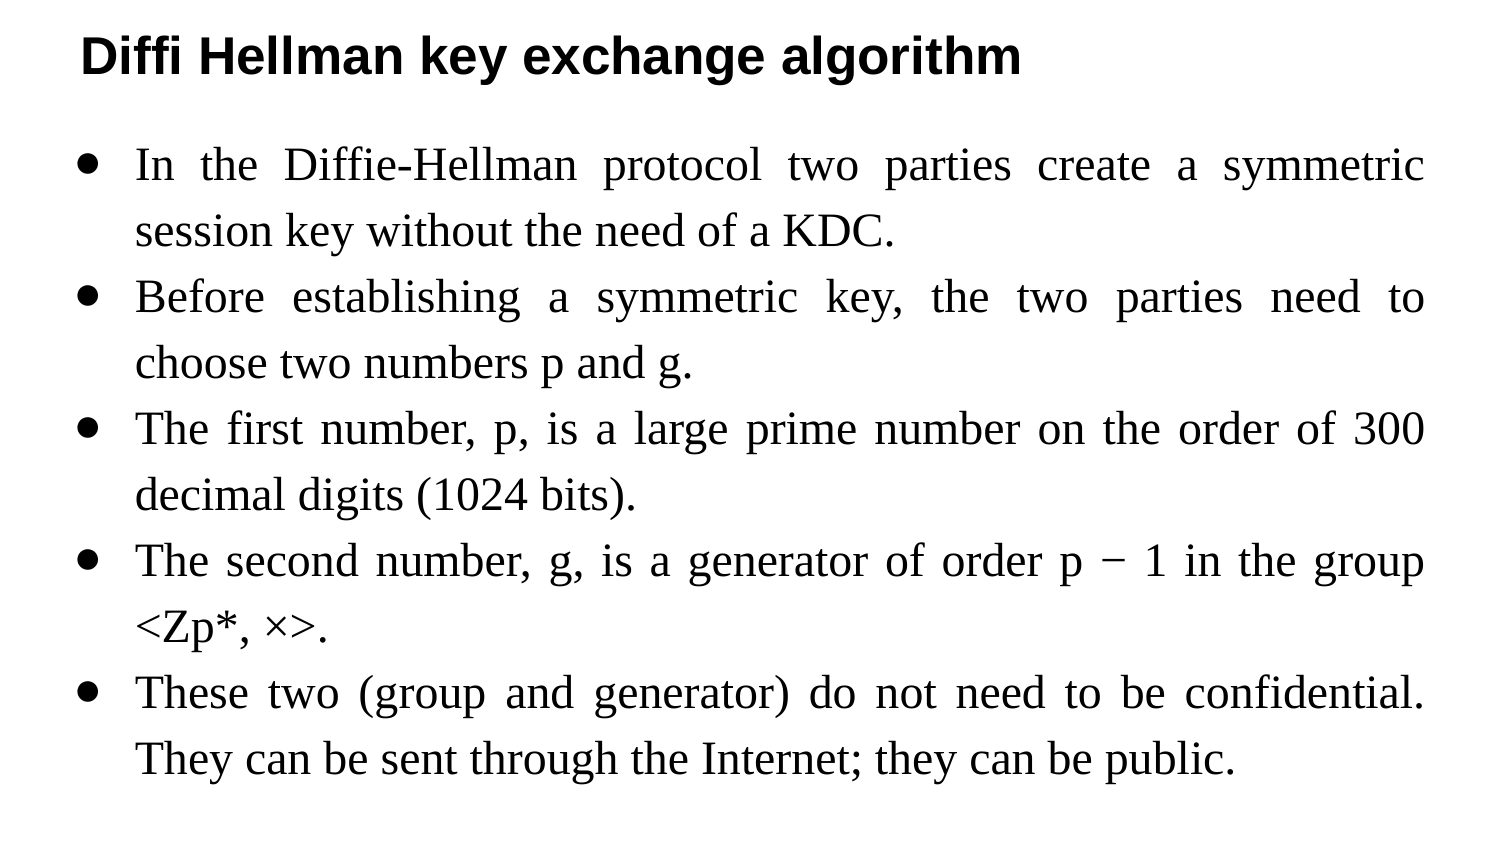

# Diffi Hellman key exchange algorithm
In the Diffie-Hellman protocol two parties create a symmetric session key without the need of a KDC.
Before establishing a symmetric key, the two parties need to choose two numbers p and g.
The first number, p, is a large prime number on the order of 300 decimal digits (1024 bits).
The second number, g, is a generator of order p − 1 in the group <Zp*, ×>.
These two (group and generator) do not need to be confidential. They can be sent through the Internet; they can be public.